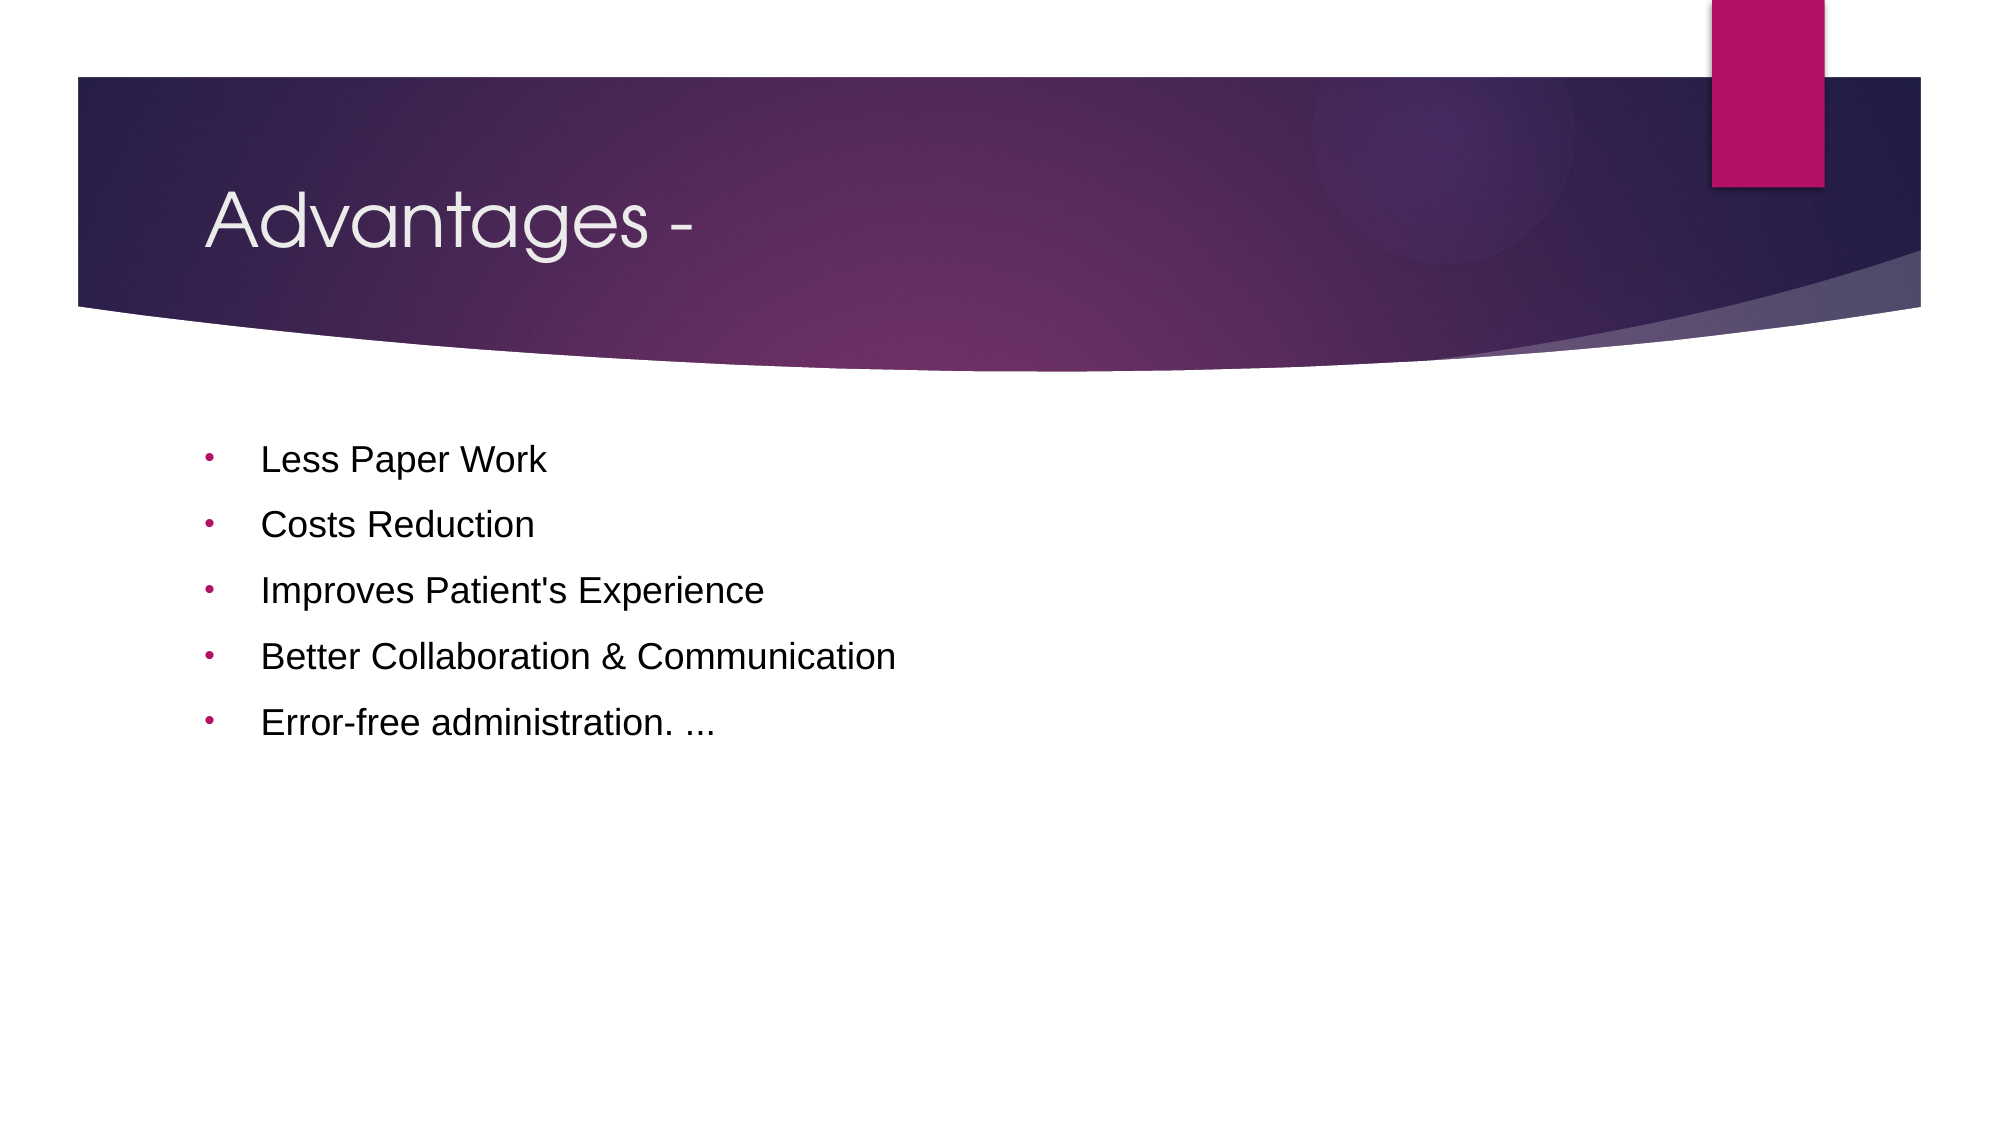

# Advantages -
Less Paper Work
Costs Reduction
Improves Patient's Experience
Better Collaboration & Communication
Error-free administration. ...